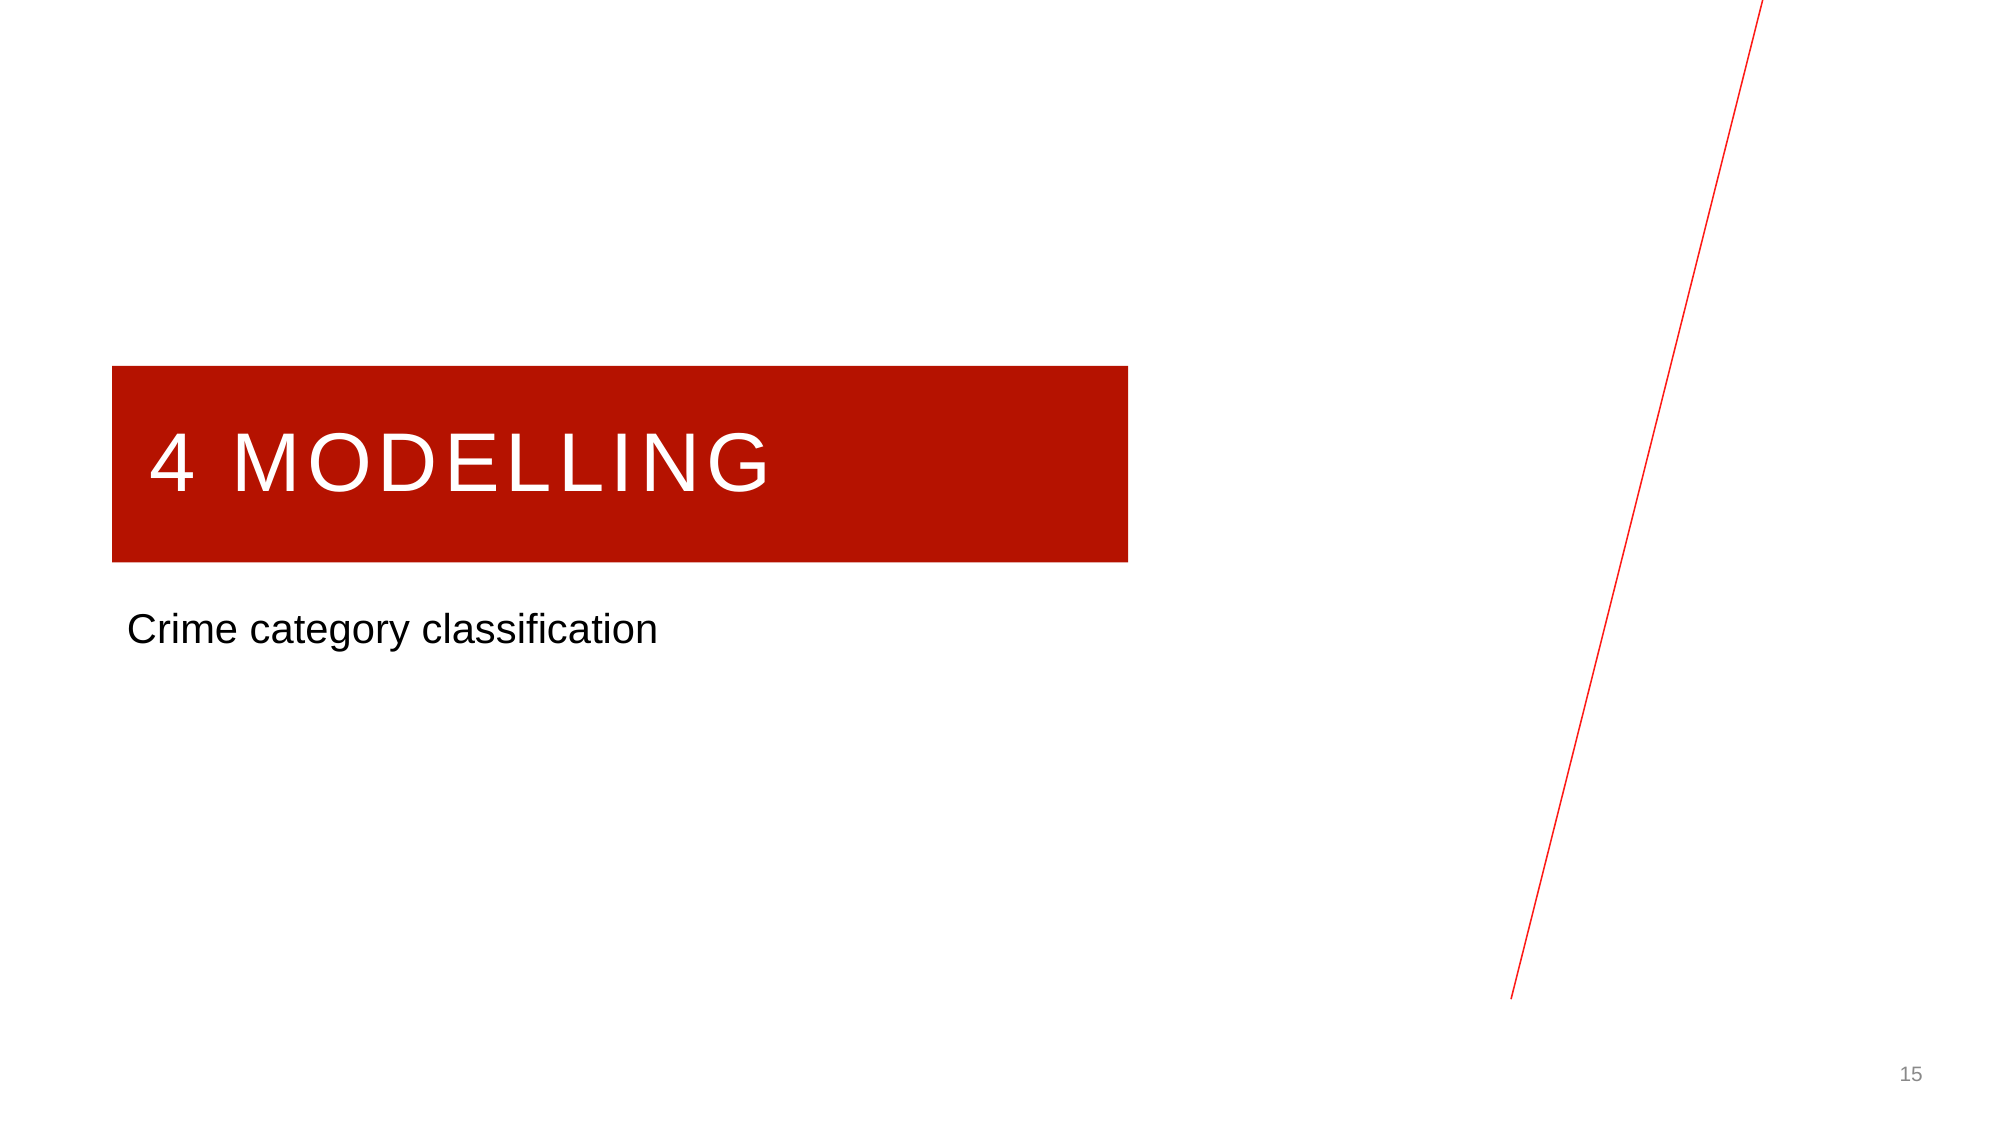

# 4 MODELLING
Crime category classification
15